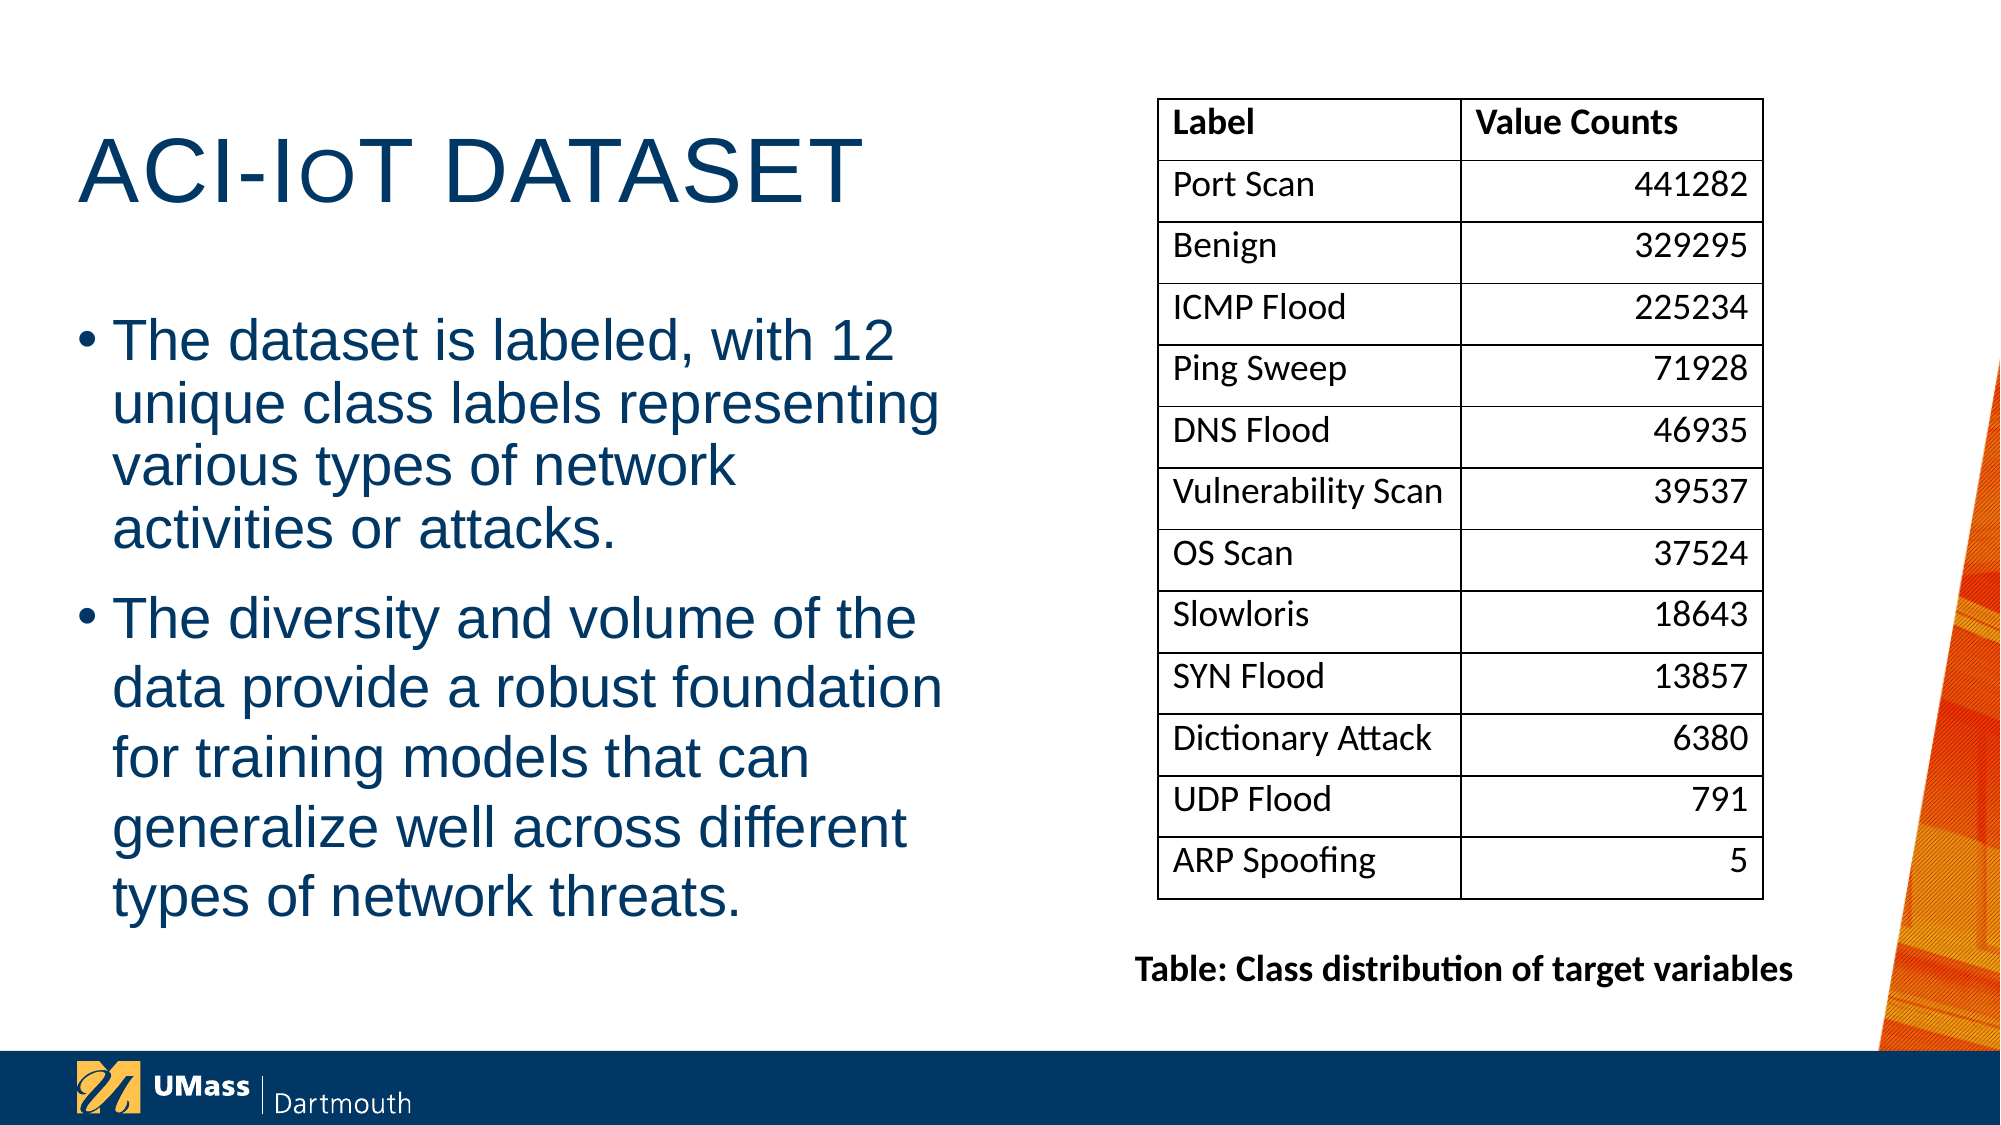

# ACI-Iot dATASET
| Label | Value Counts |
| --- | --- |
| Port Scan | 441282 |
| Benign | 329295 |
| ICMP Flood | 225234 |
| Ping Sweep | 71928 |
| DNS Flood | 46935 |
| Vulnerability Scan | 39537 |
| OS Scan | 37524 |
| Slowloris | 18643 |
| SYN Flood | 13857 |
| Dictionary Attack | 6380 |
| UDP Flood | 791 |
| ARP Spoofing | 5 |
The dataset is labeled, with 12 unique class labels representing various types of network activities or attacks.
The diversity and volume of the data provide a robust foundation for training models that can generalize well across different types of network threats.

Table: Class distribution of target variables